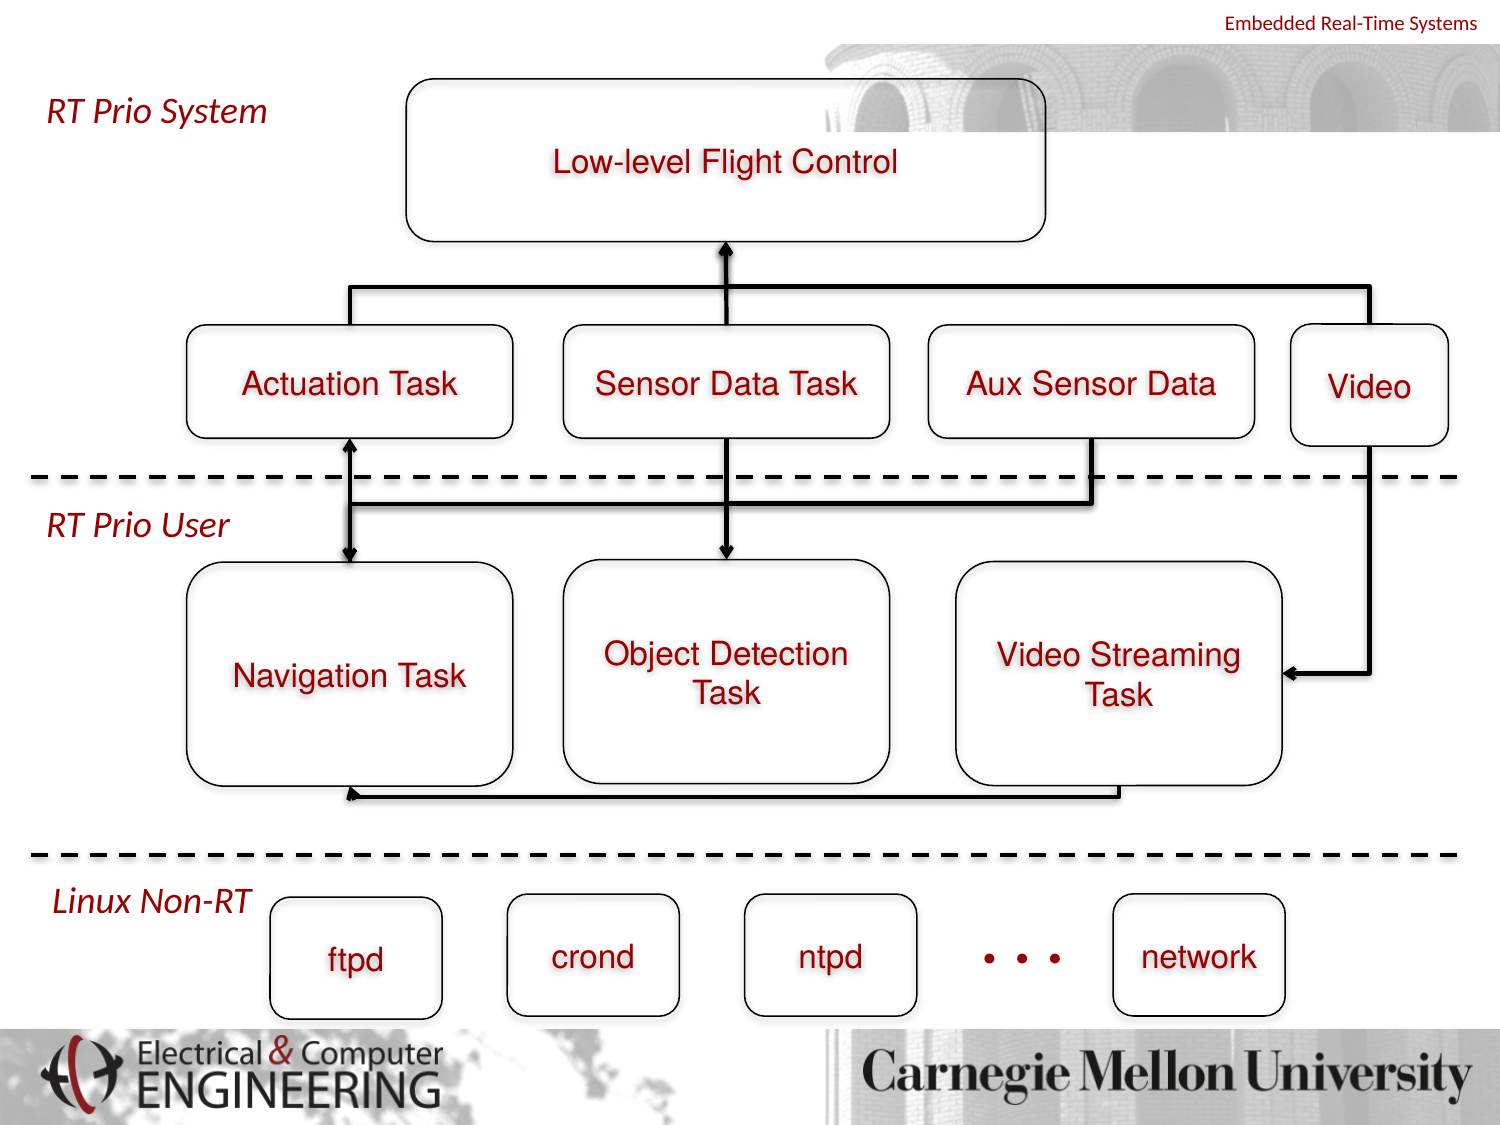

RT Prio System
Low-level Flight Control
Video
Sensor Data Task
Aux Sensor Data
Actuation Task
RT Prio User
Object Detection Task
Video Streaming Task
Navigation Task
Linux Non-RT
. . .
network
crond
ntpd
ftpd